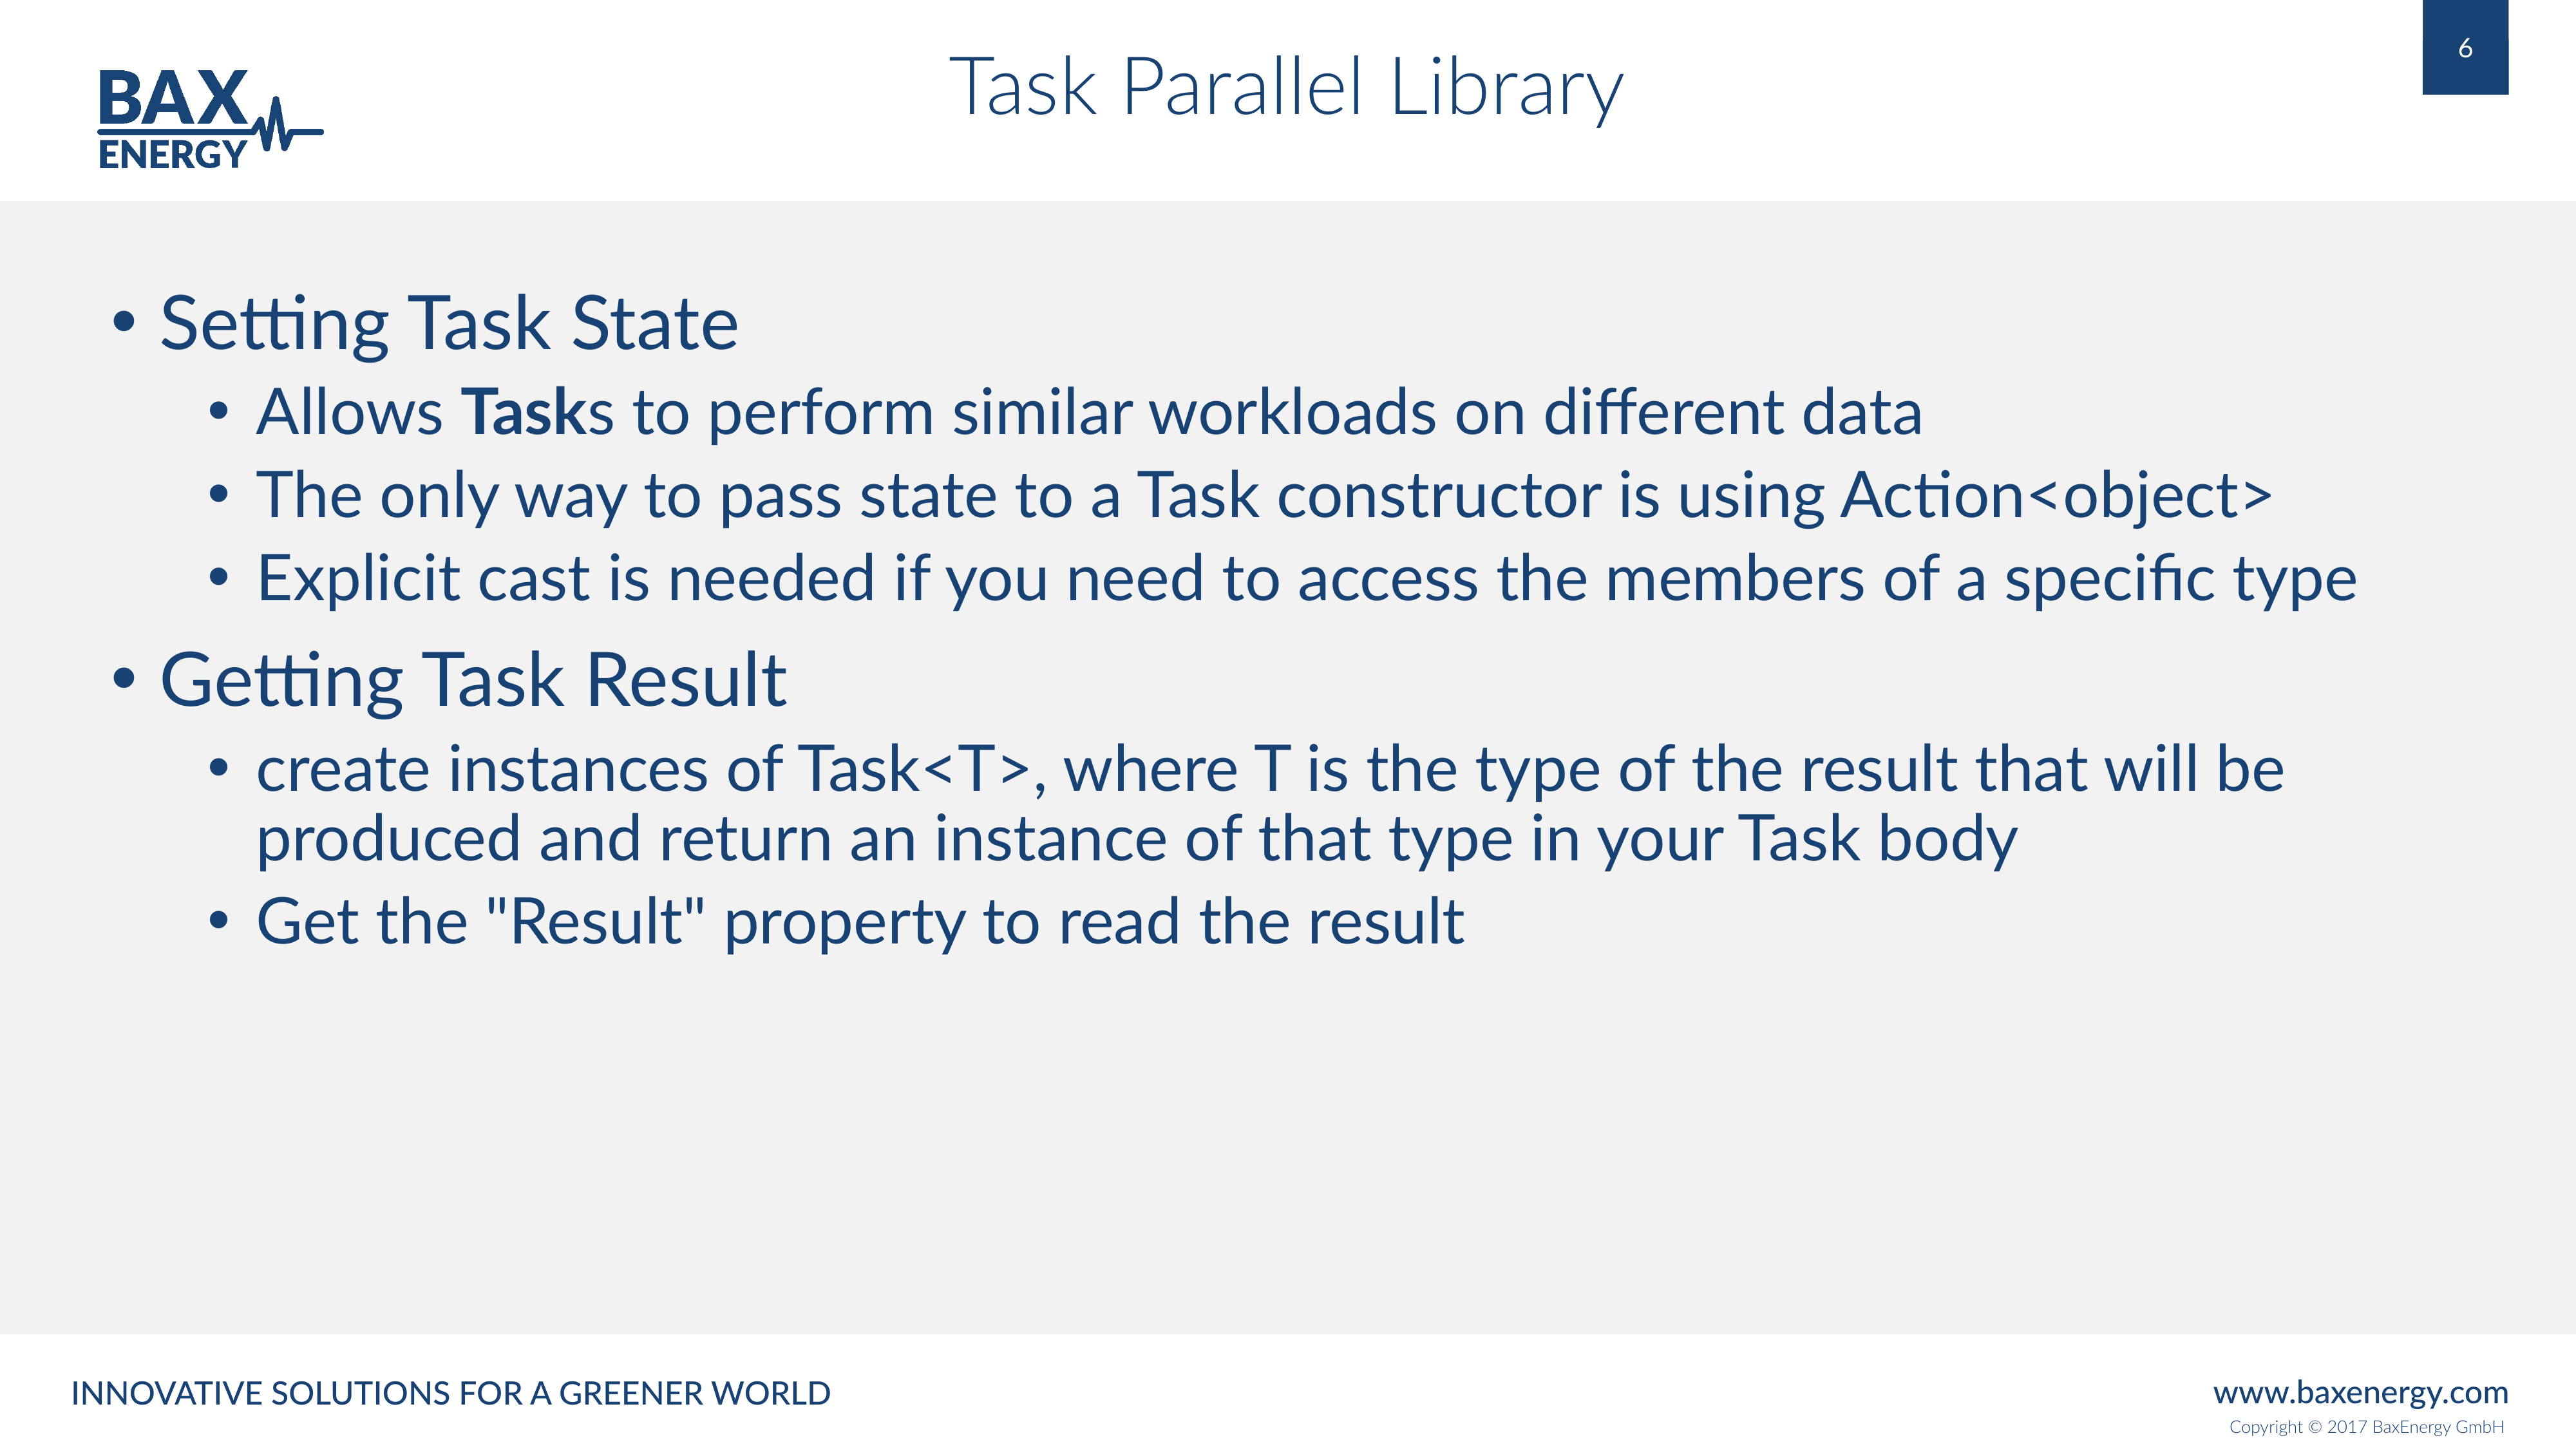

Task Parallel Library
Setting Task State
Allows Tasks to perform similar workloads on different data
The only way to pass state to a Task constructor is using Action<object>
Explicit cast is needed if you need to access the members of a specific type
Getting Task Result
create instances of Task<T>, where T is the type of the result that will be produced and return an instance of that type in your Task body
Get the "Result" property to read the result